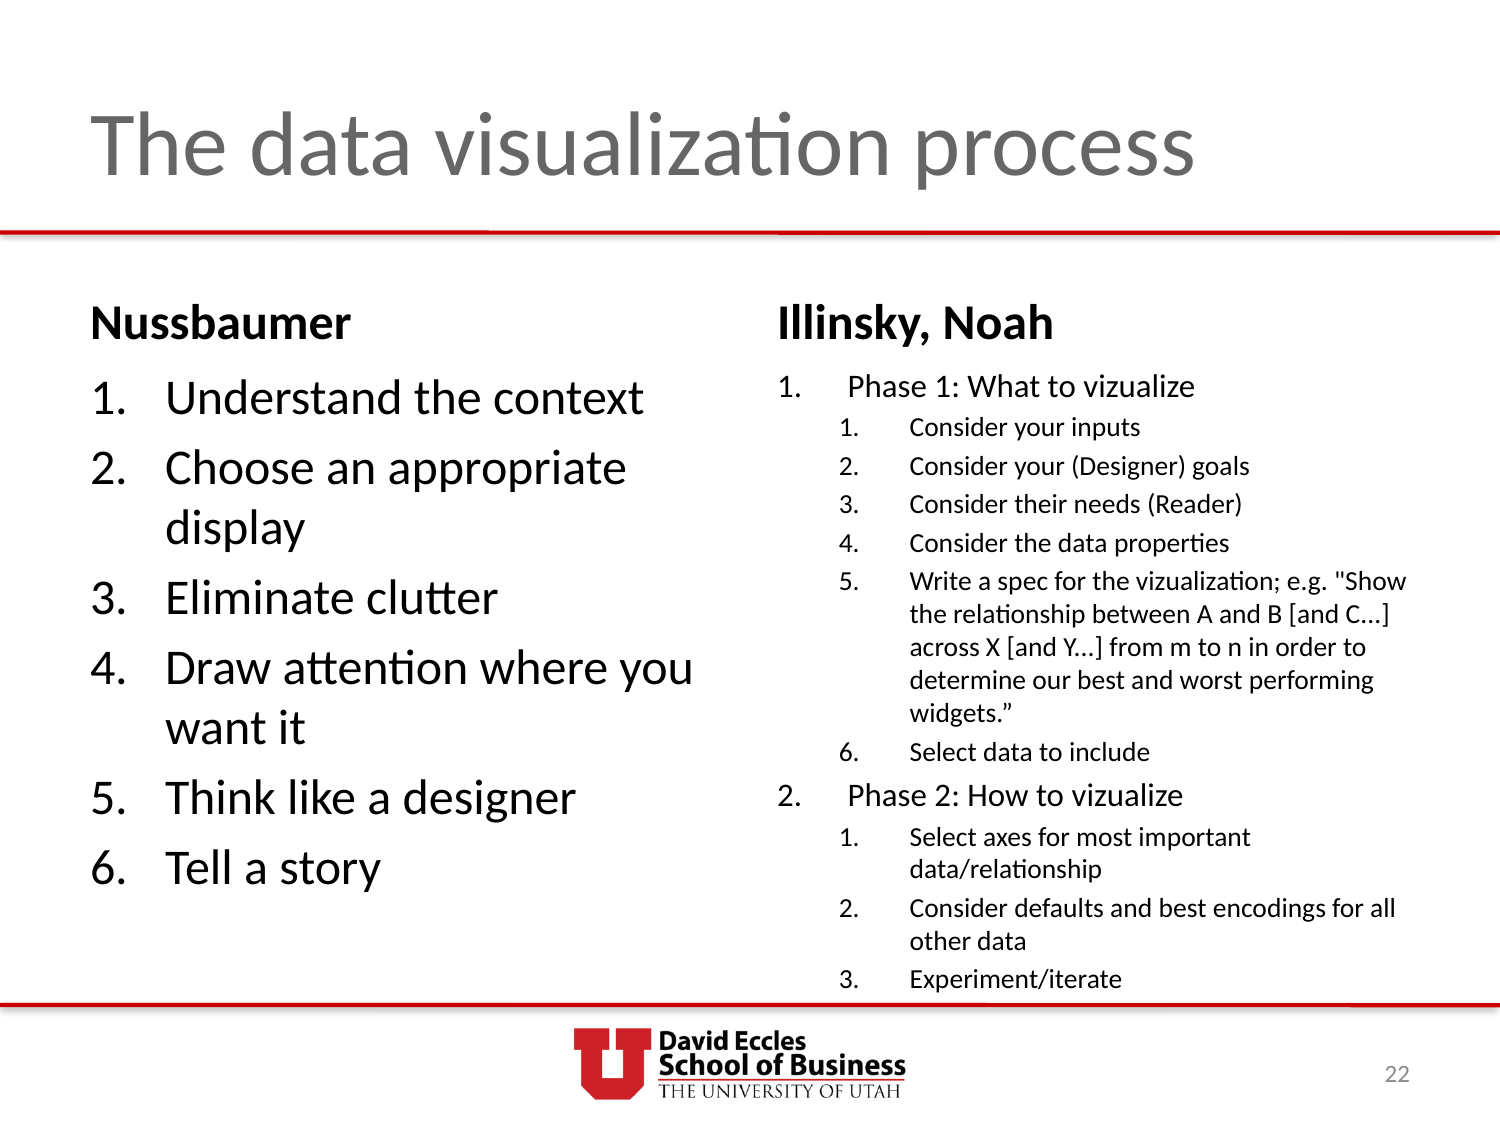

# The data visualization process
Nussbaumer
Illinsky, Noah
Understand the context
Choose an appropriate display
Eliminate clutter
Draw attention where you want it
Think like a designer
Tell a story

Phase 1: What to vizualize
Consider your inputs
Consider your (Designer) goals
Consider their needs (Reader)
Consider the data properties
Write a spec for the vizualization; e.g. "Show the relationship between A and B [and C...] across X [and Y...] from m to n in order to determine our best and worst performing widgets.”
Select data to include
Phase 2: How to vizualize
Select axes for most important data/relationship
Consider defaults and best encodings for all other data
Experiment/iterate
22